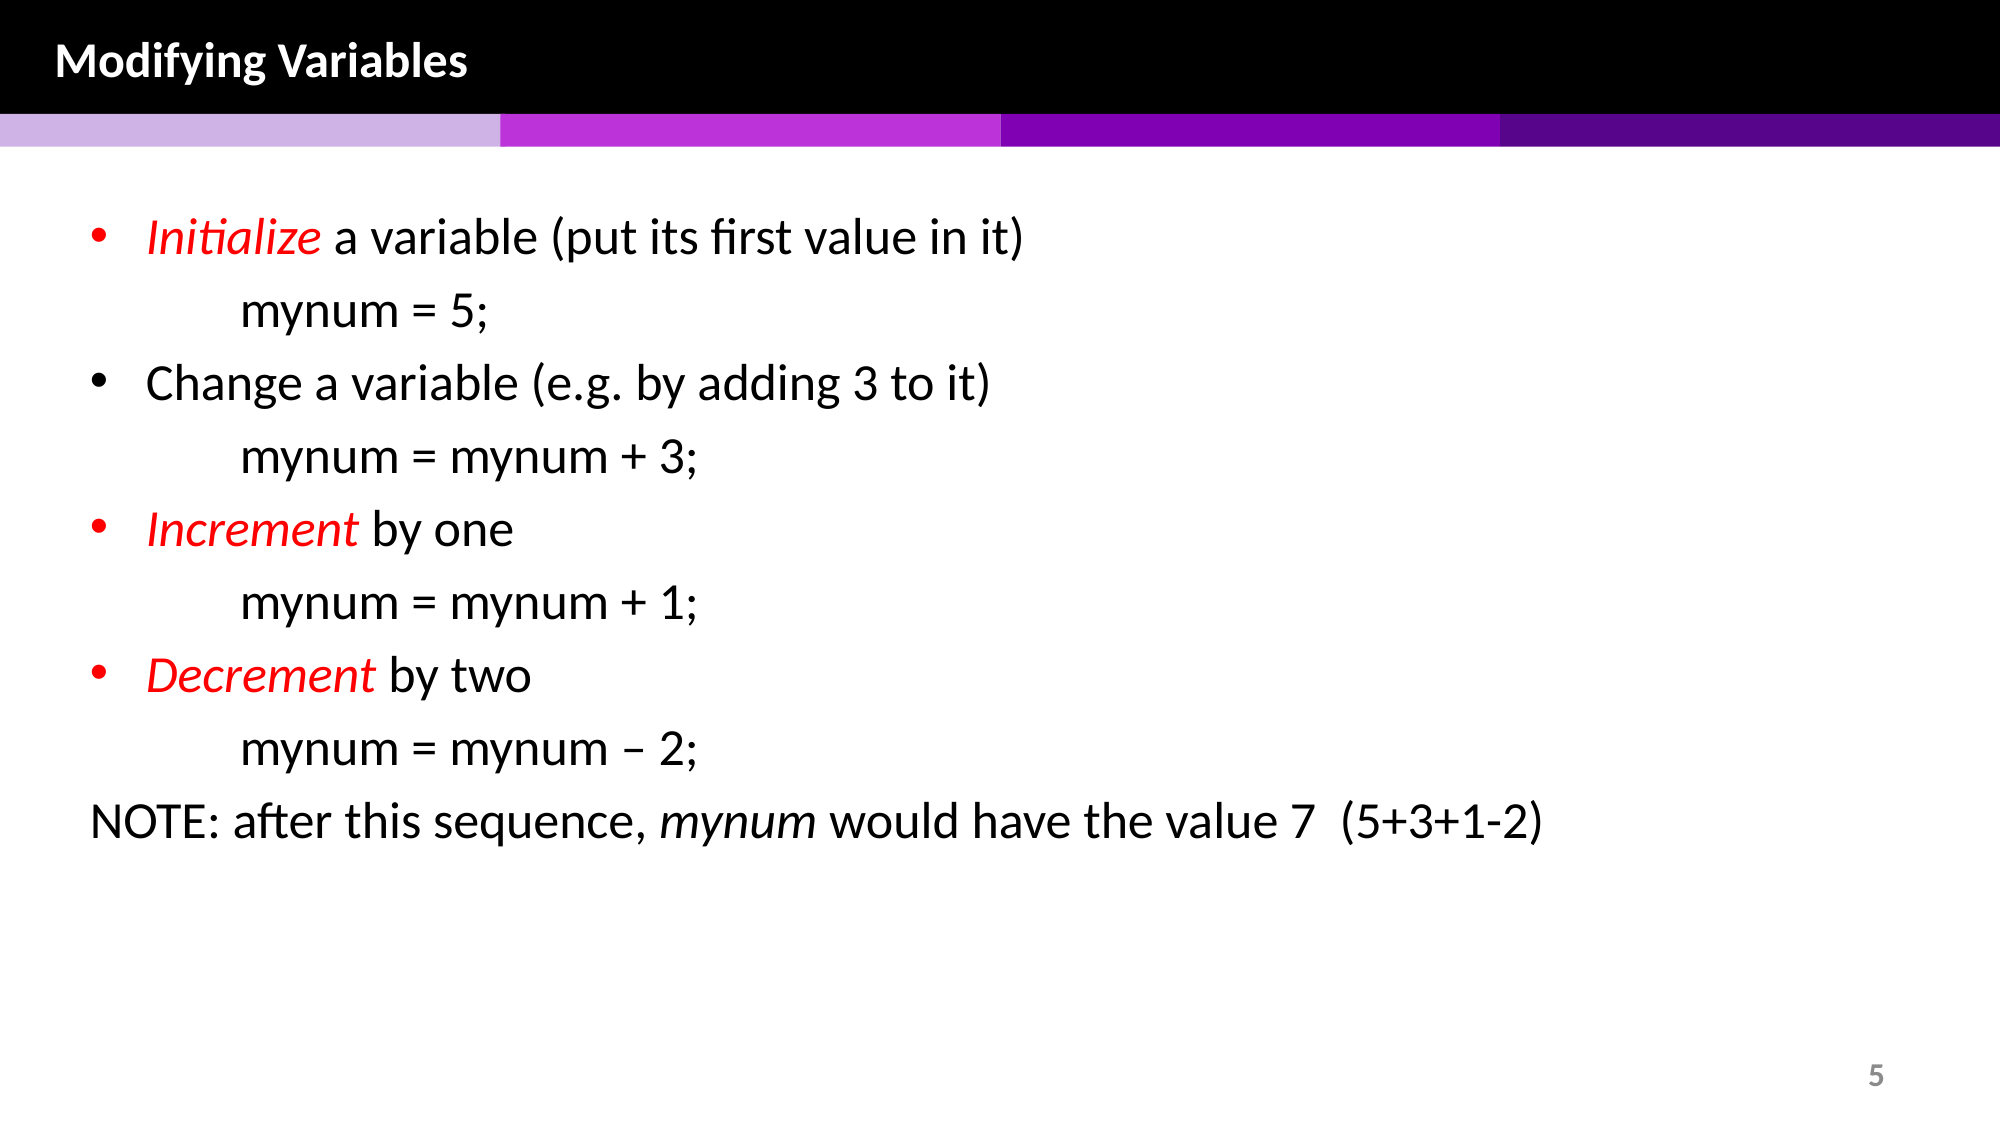

Modifying Variables
Initialize a variable (put its first value in it)
mynum = 5;
Change a variable (e.g. by adding 3 to it)
mynum = mynum + 3;
Increment by one
mynum = mynum + 1;
Decrement by two
mynum = mynum – 2;
NOTE: after this sequence, mynum would have the value 7  (5+3+1-2)